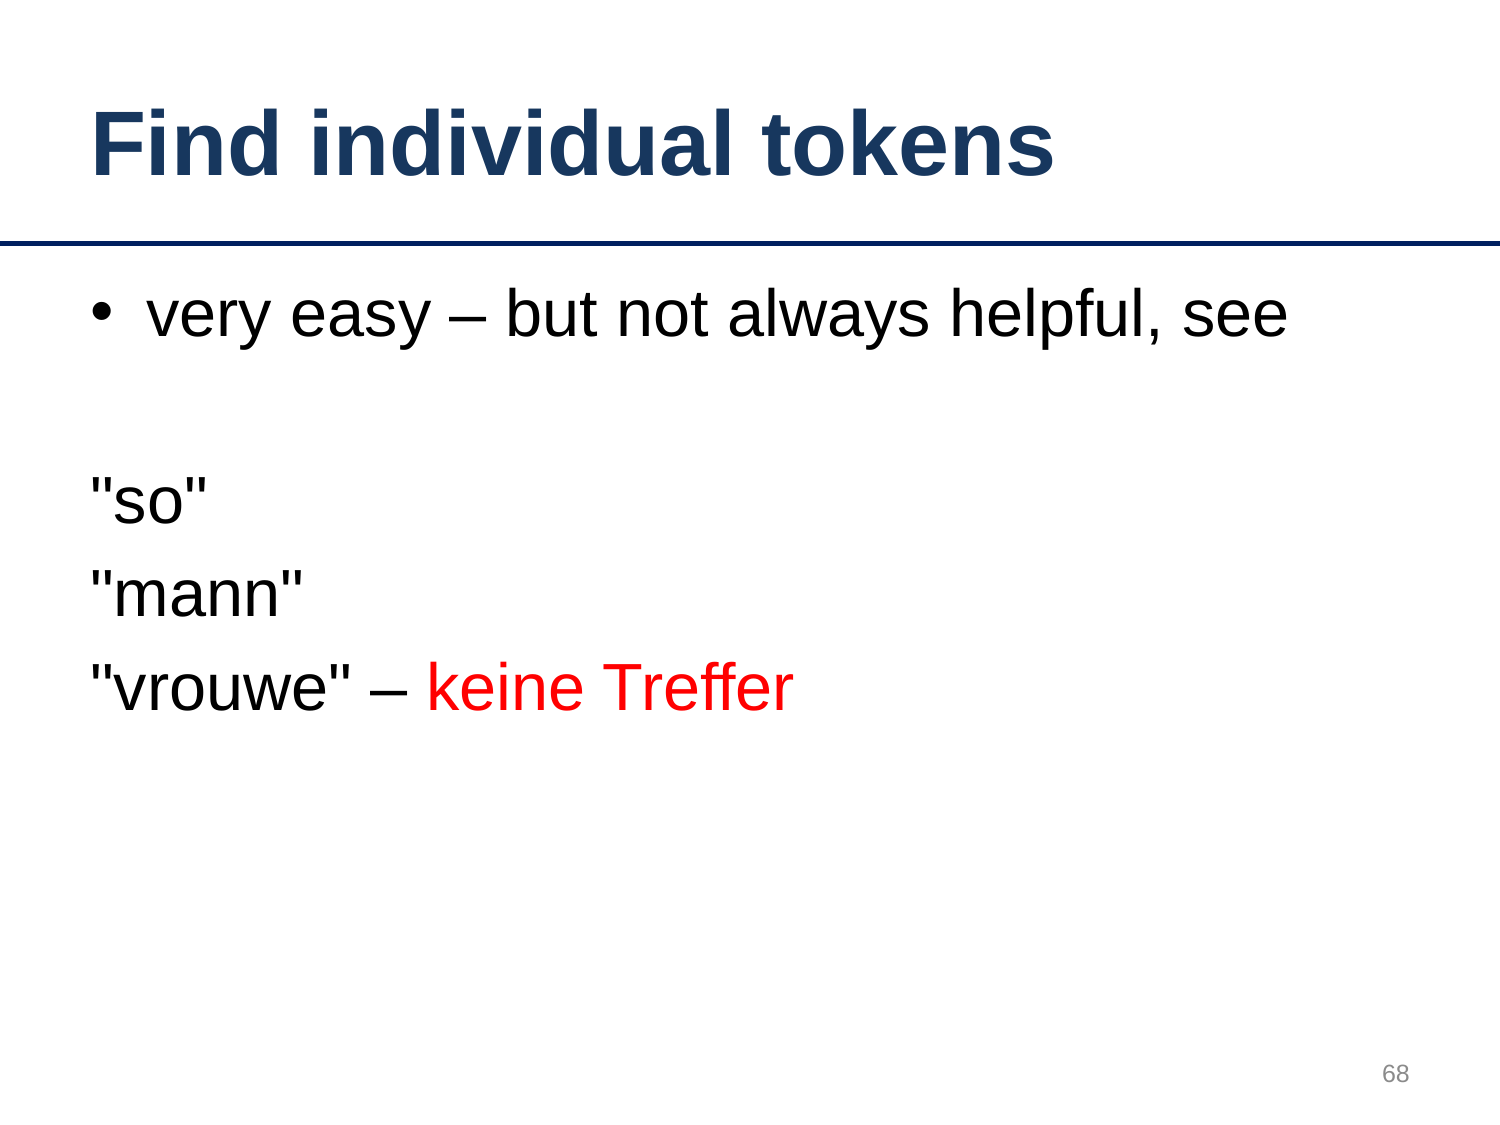

# Find individual tokens
very easy – but not always helpful, see

"so"
"mann"
"vrouwe" – keine Treffer
68